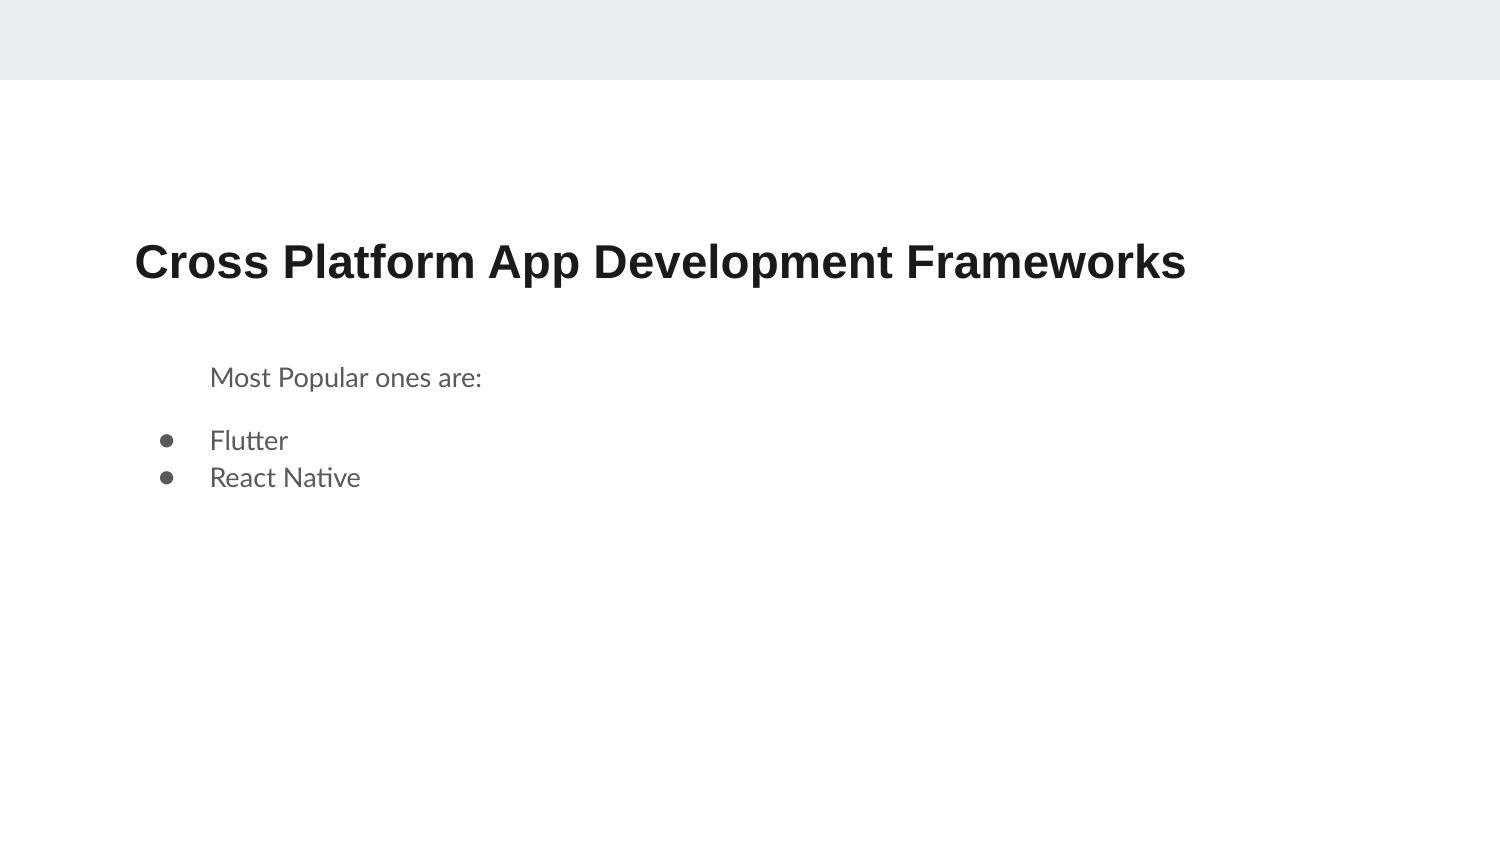

# Cross Platform App Development Frameworks
Most Popular ones are:
Flutter
React Native